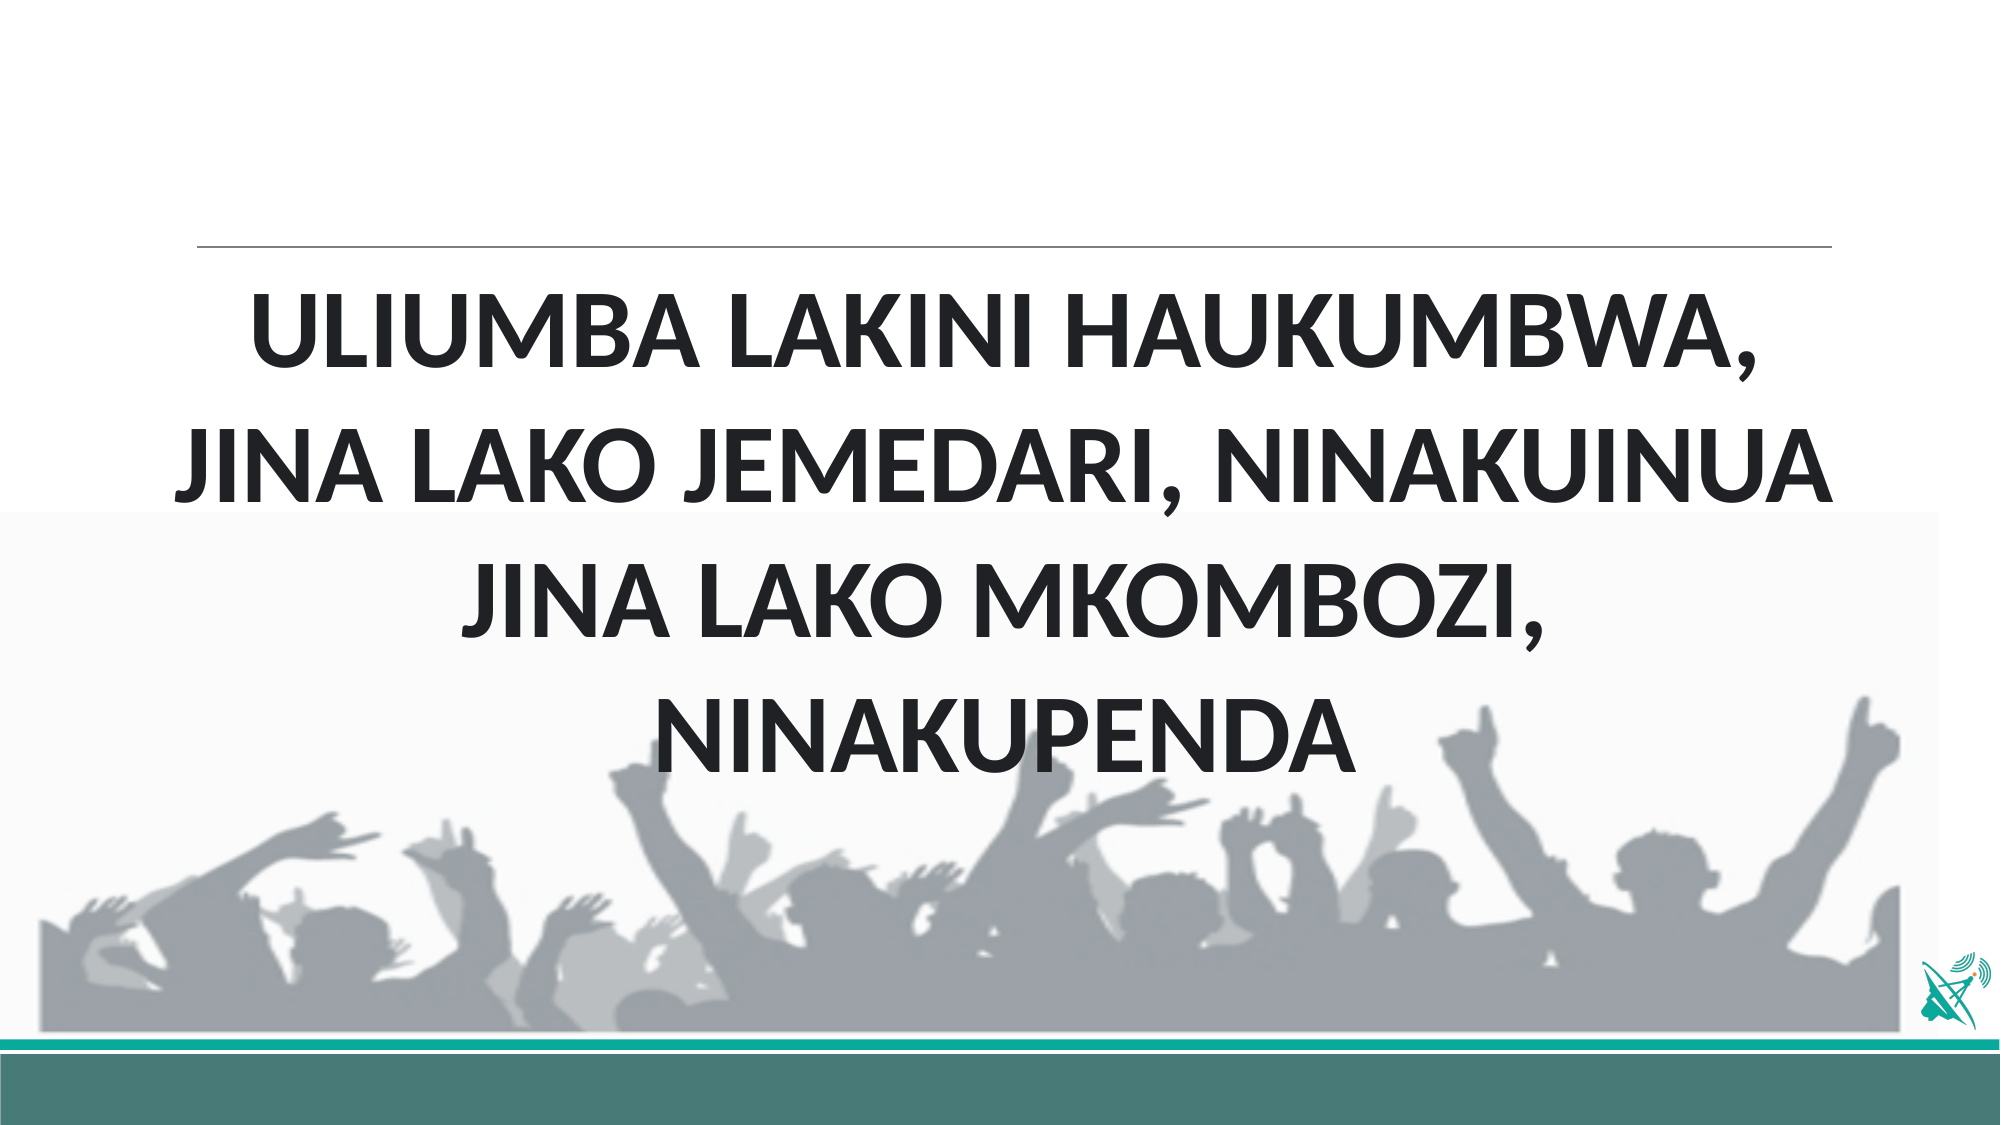

ULIUMBA LAKINI HAUKUMBWA,
JINA LAKO JEMEDARI, NINAKUINUA
JINA LAKO MKOMBOZI, NINAKUPENDA